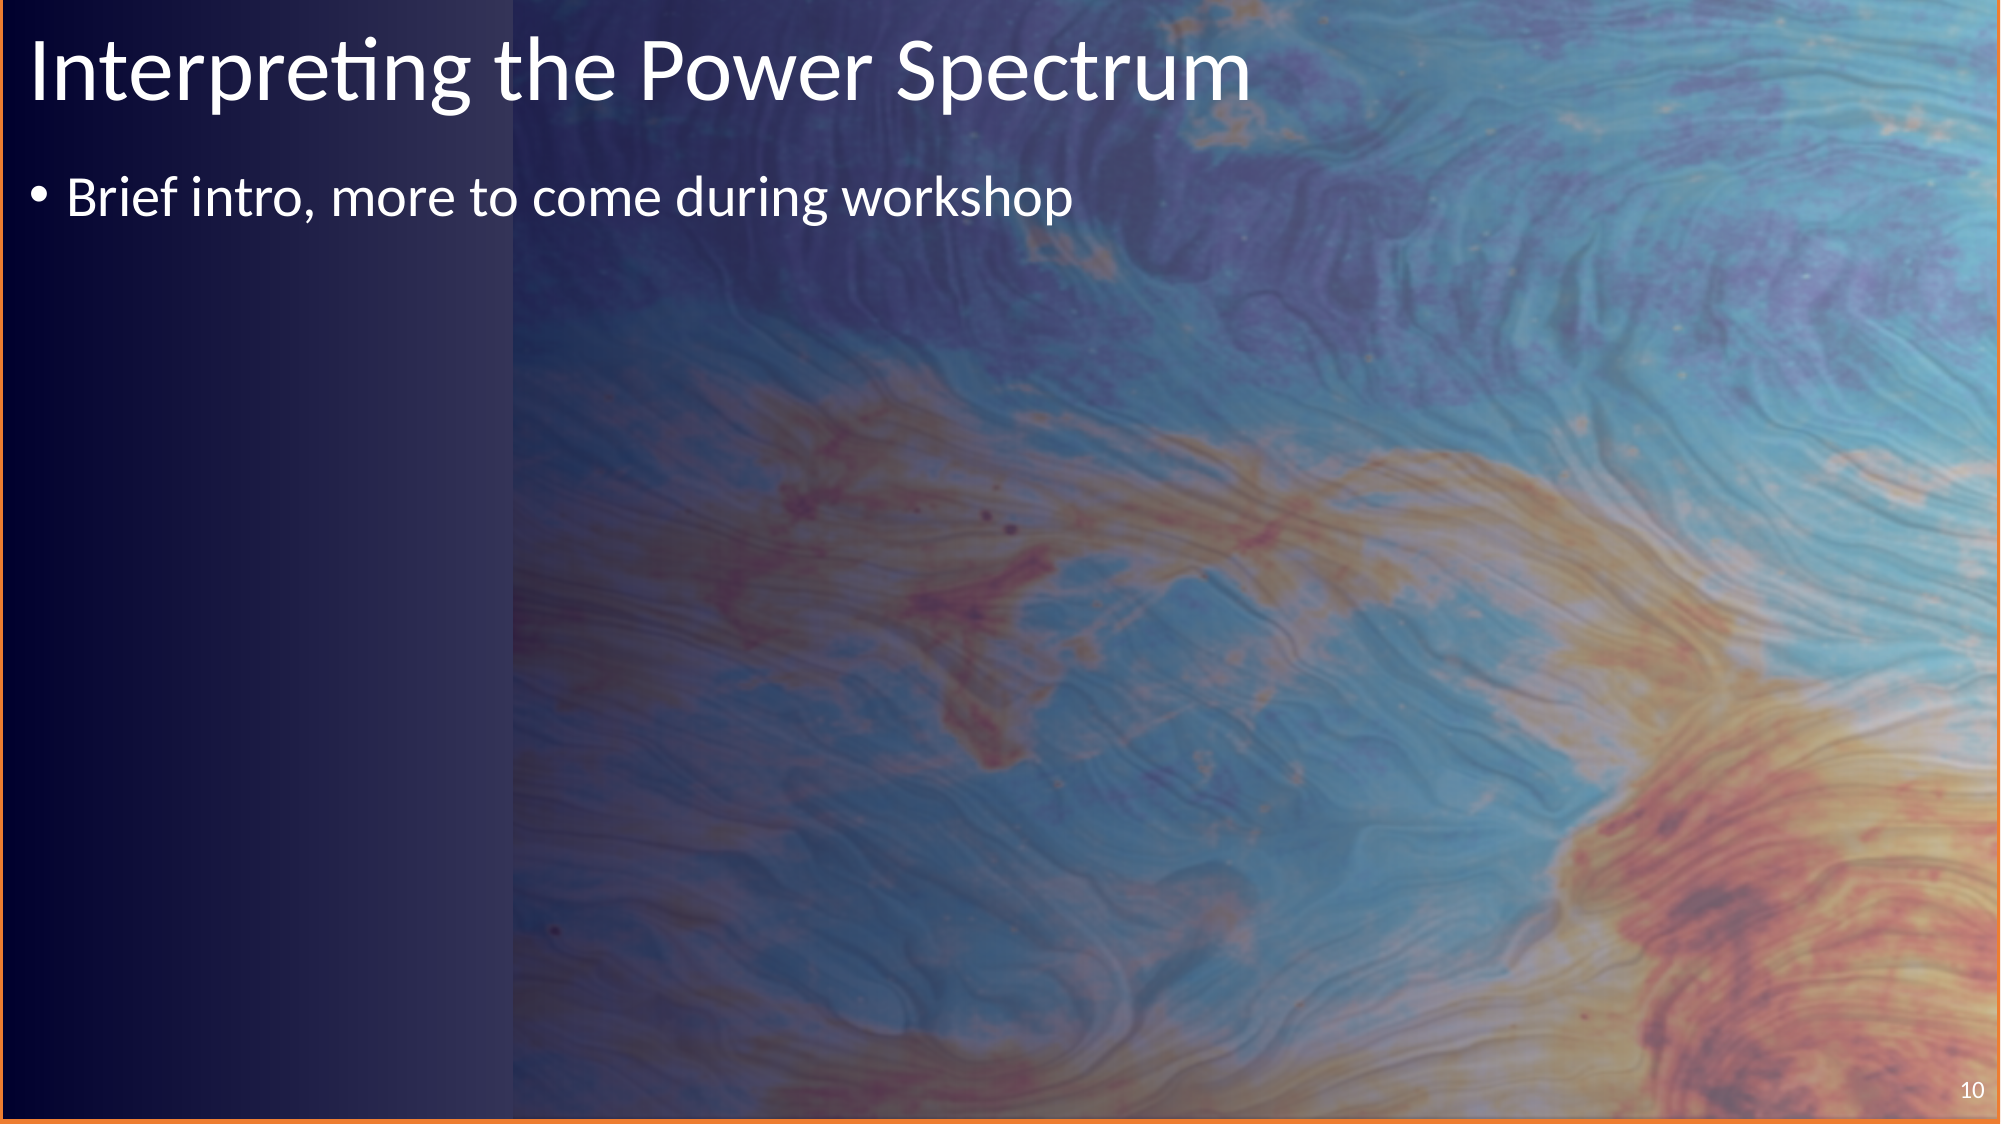

# Interpreting the Power Spectrum
Brief intro, more to come during workshop
10